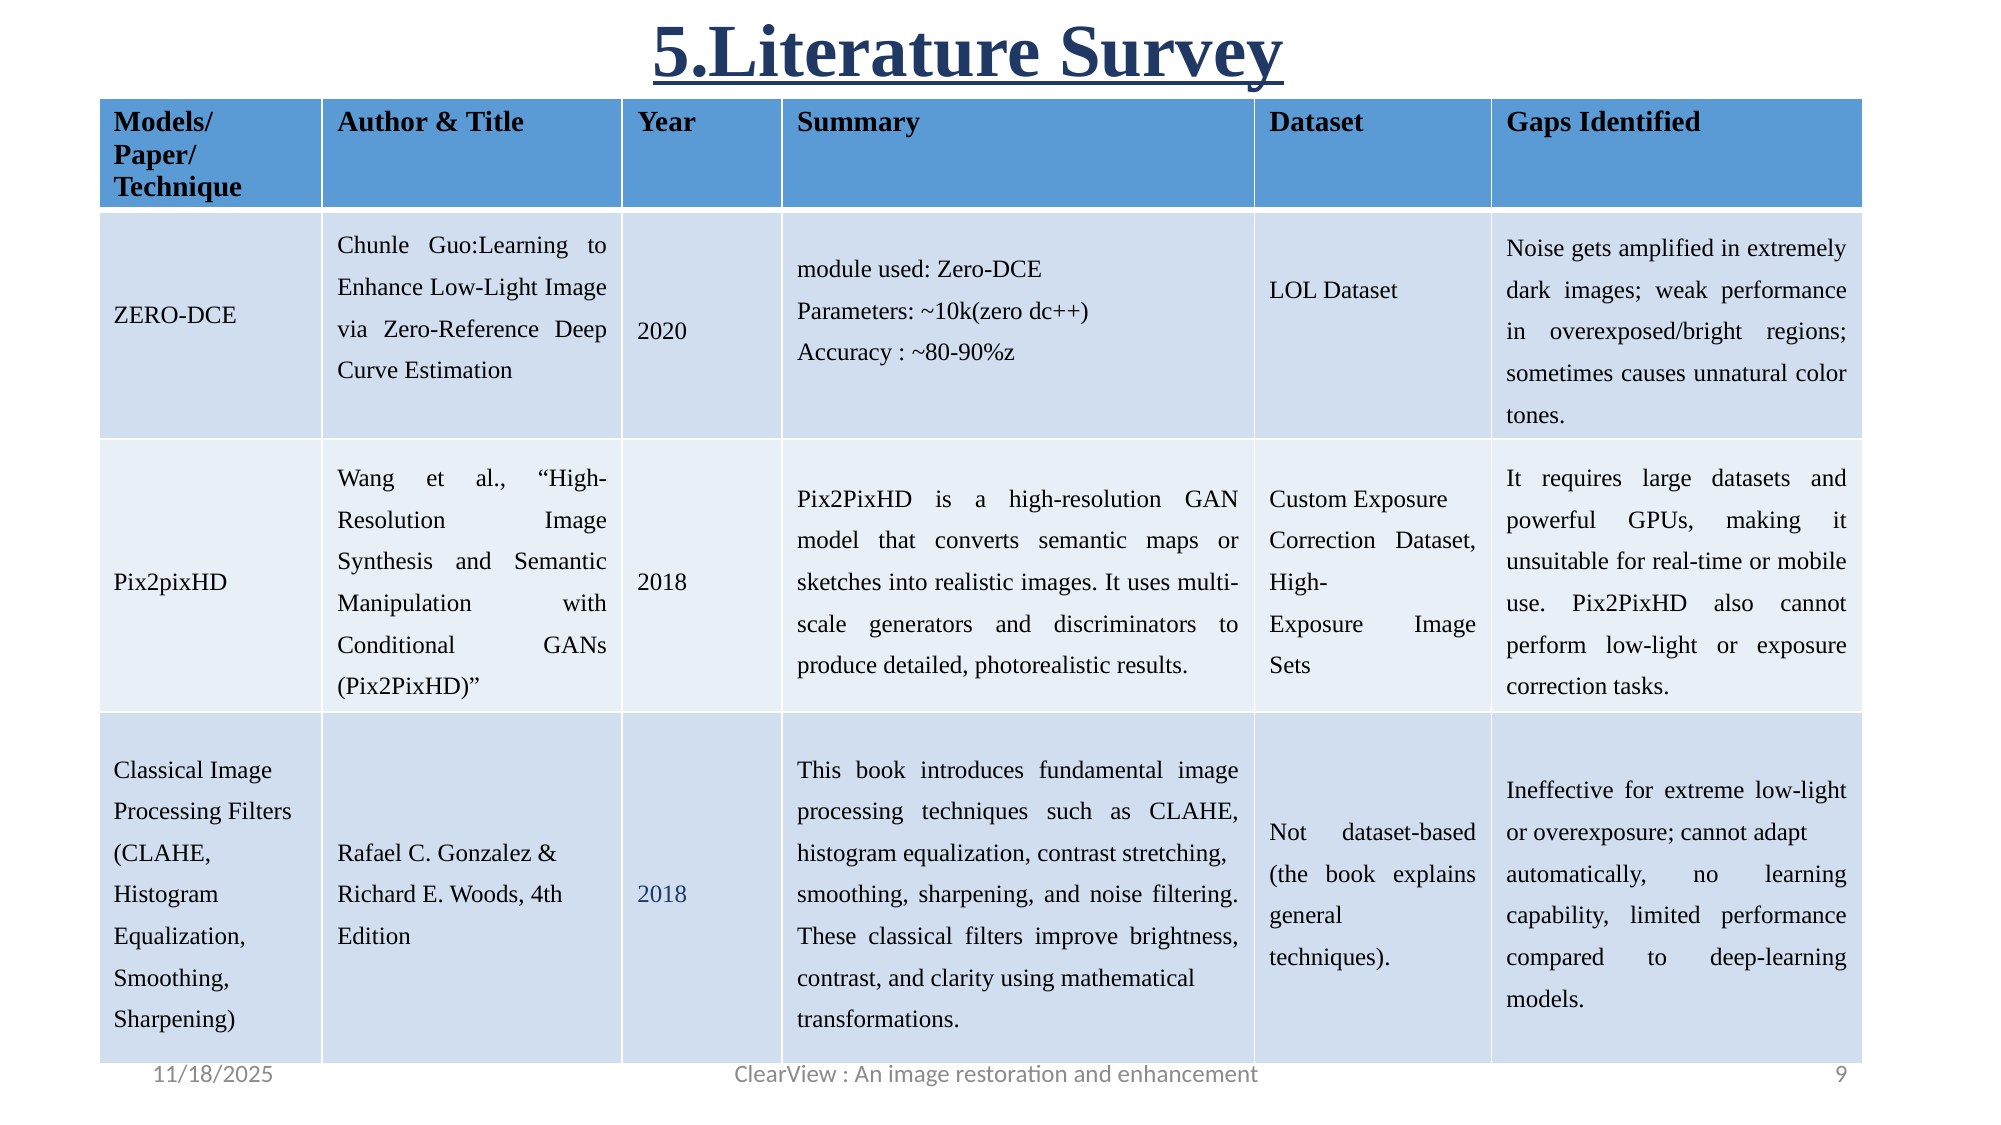

# 5.Literature Survey
| Models/Paper/Technique | Author & Title | Year | Summary | Dataset | Gaps Identified |
| --- | --- | --- | --- | --- | --- |
| ZERO-DCE | Chunle Guo:Learning to Enhance Low-Light Image via Zero-Reference Deep Curve Estimation | 2020 | module used: Zero-DCE Parameters: ~10k(zero dc++) Accuracy : ~80-90%z | LOL Dataset | Noise gets amplified in extremely dark images; weak performance in overexposed/bright regions; sometimes causes unnatural color tones. |
| Pix2pixHD | Wang et al., “High-Resolution Image Synthesis and Semantic Manipulation with Conditional GANs (Pix2PixHD)” | 2018 | Pix2PixHD is a high-resolution GAN model that converts semantic maps or sketches into realistic images. It uses multi-scale generators and discriminators to produce detailed, photorealistic results. | Custom Exposure Correction Dataset, High- Exposure Image Sets | It requires large datasets and powerful GPUs, making it unsuitable for real-time or mobile use. Pix2PixHD also cannot perform low-light or exposure correction tasks. |
| Classical Image Processing Filters (CLAHE, Histogram Equalization, Smoothing, Sharpening) | Rafael C. Gonzalez & Richard E. Woods, 4th Edition | 2018 | This book introduces fundamental image processing techniques such as CLAHE, histogram equalization, contrast stretching, smoothing, sharpening, and noise filtering. These classical filters improve brightness, contrast, and clarity using mathematical transformations. | Not dataset-based (the book explains general techniques). | Ineffective for extreme low-light or overexposure; cannot adapt automatically, no learning capability, limited performance compared to deep-learning models. |
11/18/2025
ClearView : An image restoration and enhancement
9